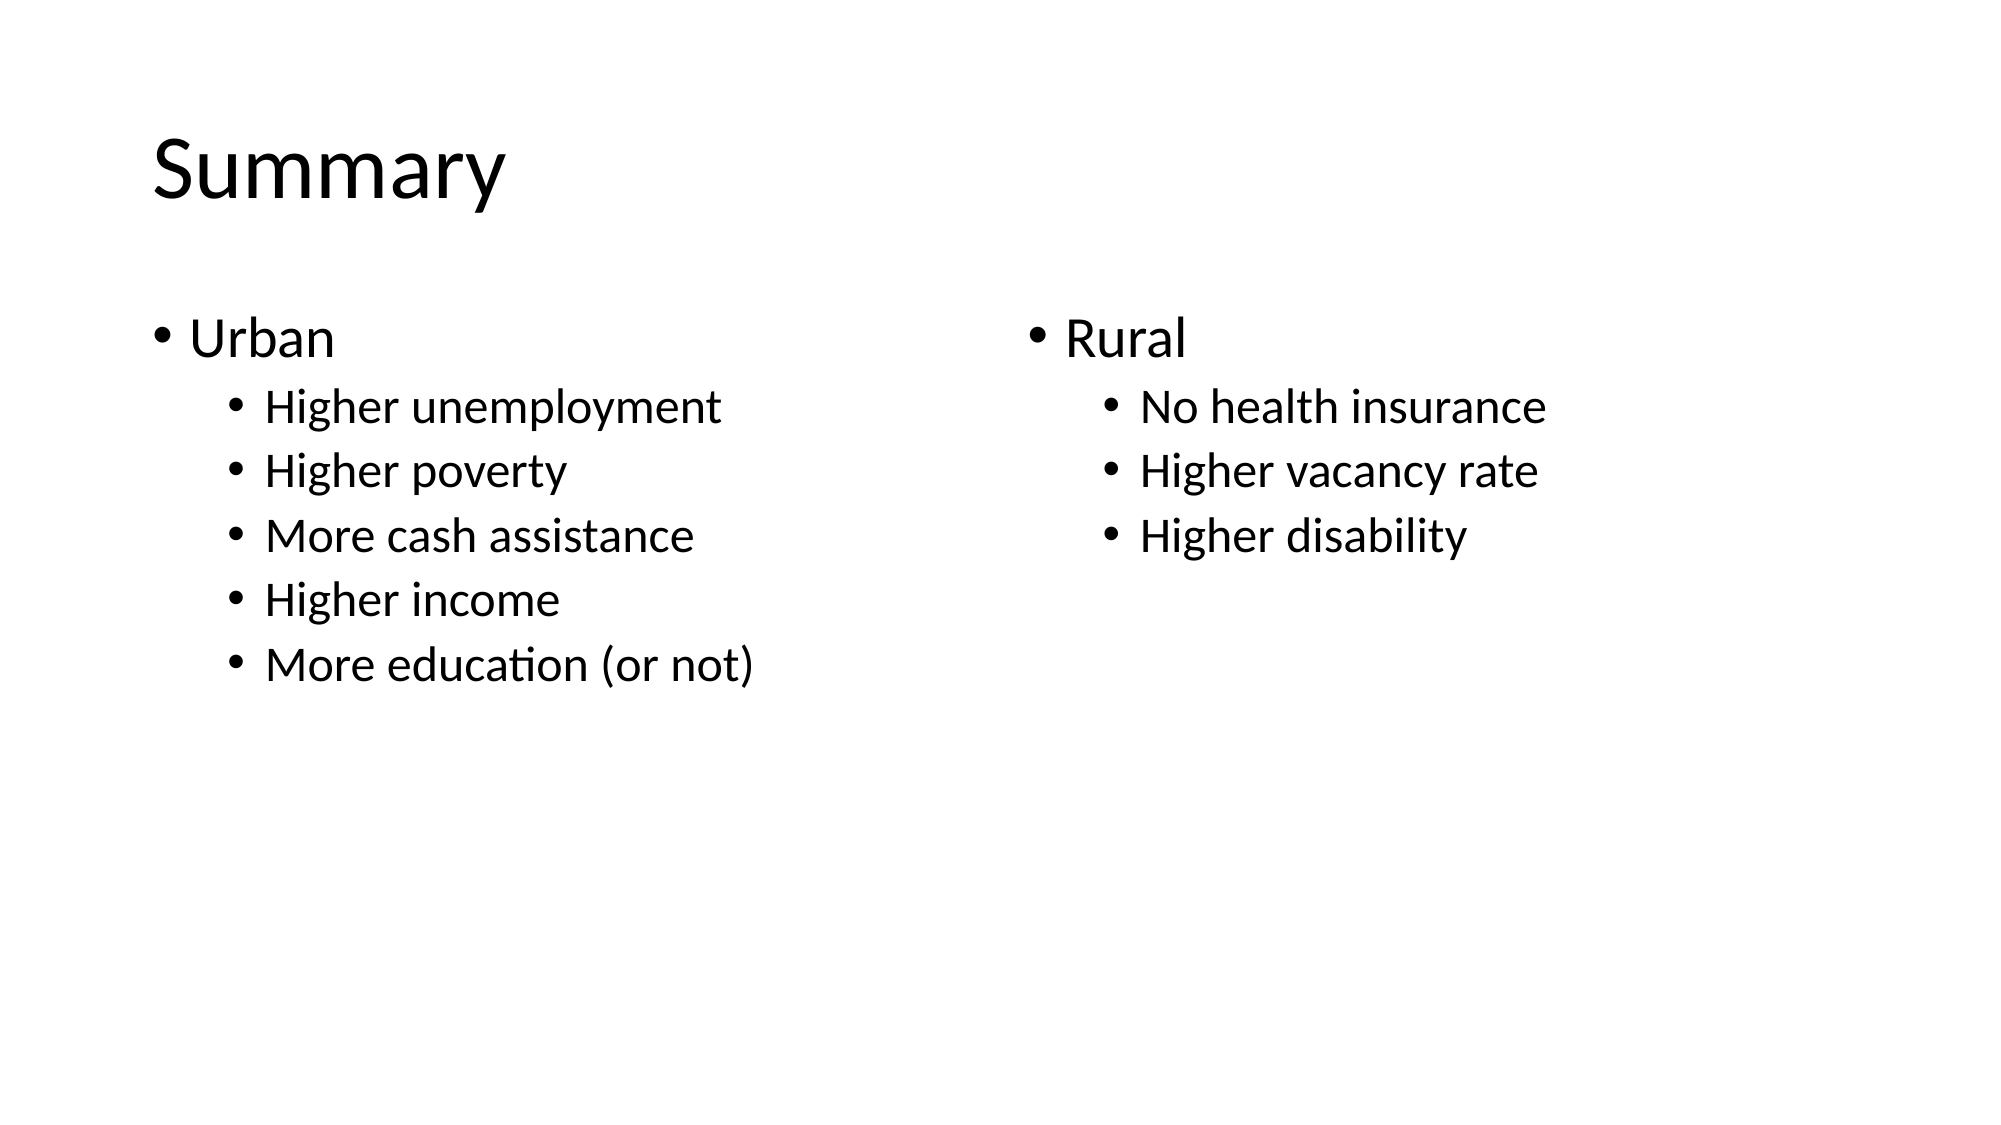

# Summary
Urban
Higher unemployment
Higher poverty
More cash assistance
Higher income
More education (or not)
Rural
No health insurance
Higher vacancy rate
Higher disability